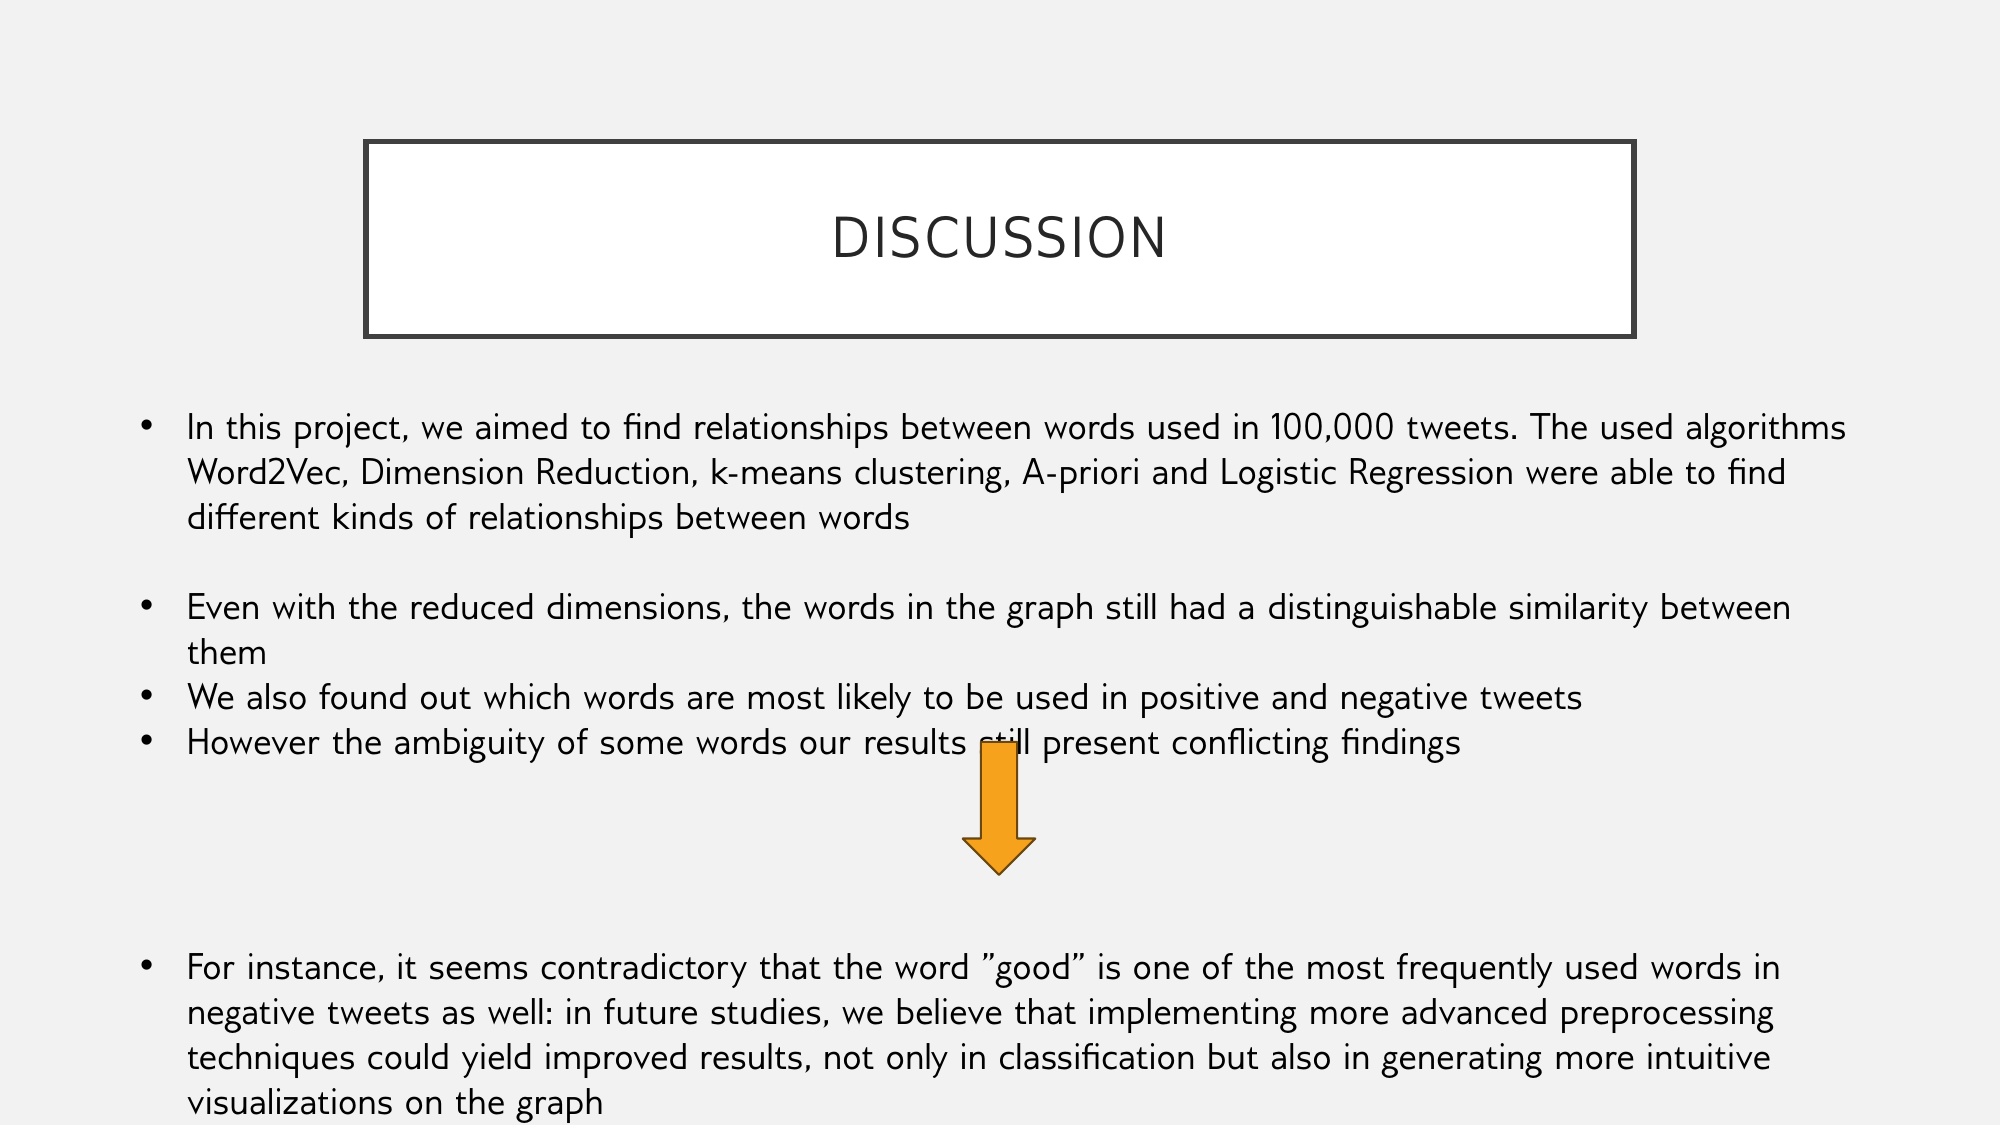

# Discussion
In this project, we aimed to find relationships between words used in 100,000 tweets. The used algorithms Word2Vec, Dimension Reduction, k-means clustering, A-priori and Logistic Regression were able to find different kinds of relationships between words

Even with the reduced dimensions, the words in the graph still had a distinguishable similarity between them
We also found out which words are most likely to be used in positive and negative tweets
However the ambiguity of some words our results still present conflicting findings

For instance, it seems contradictory that the word ”good” is one of the most frequently used words in negative tweets as well: in future studies, we believe that implementing more advanced preprocessing techniques could yield improved results, not only in classification but also in generating more intuitive visualizations on the graph